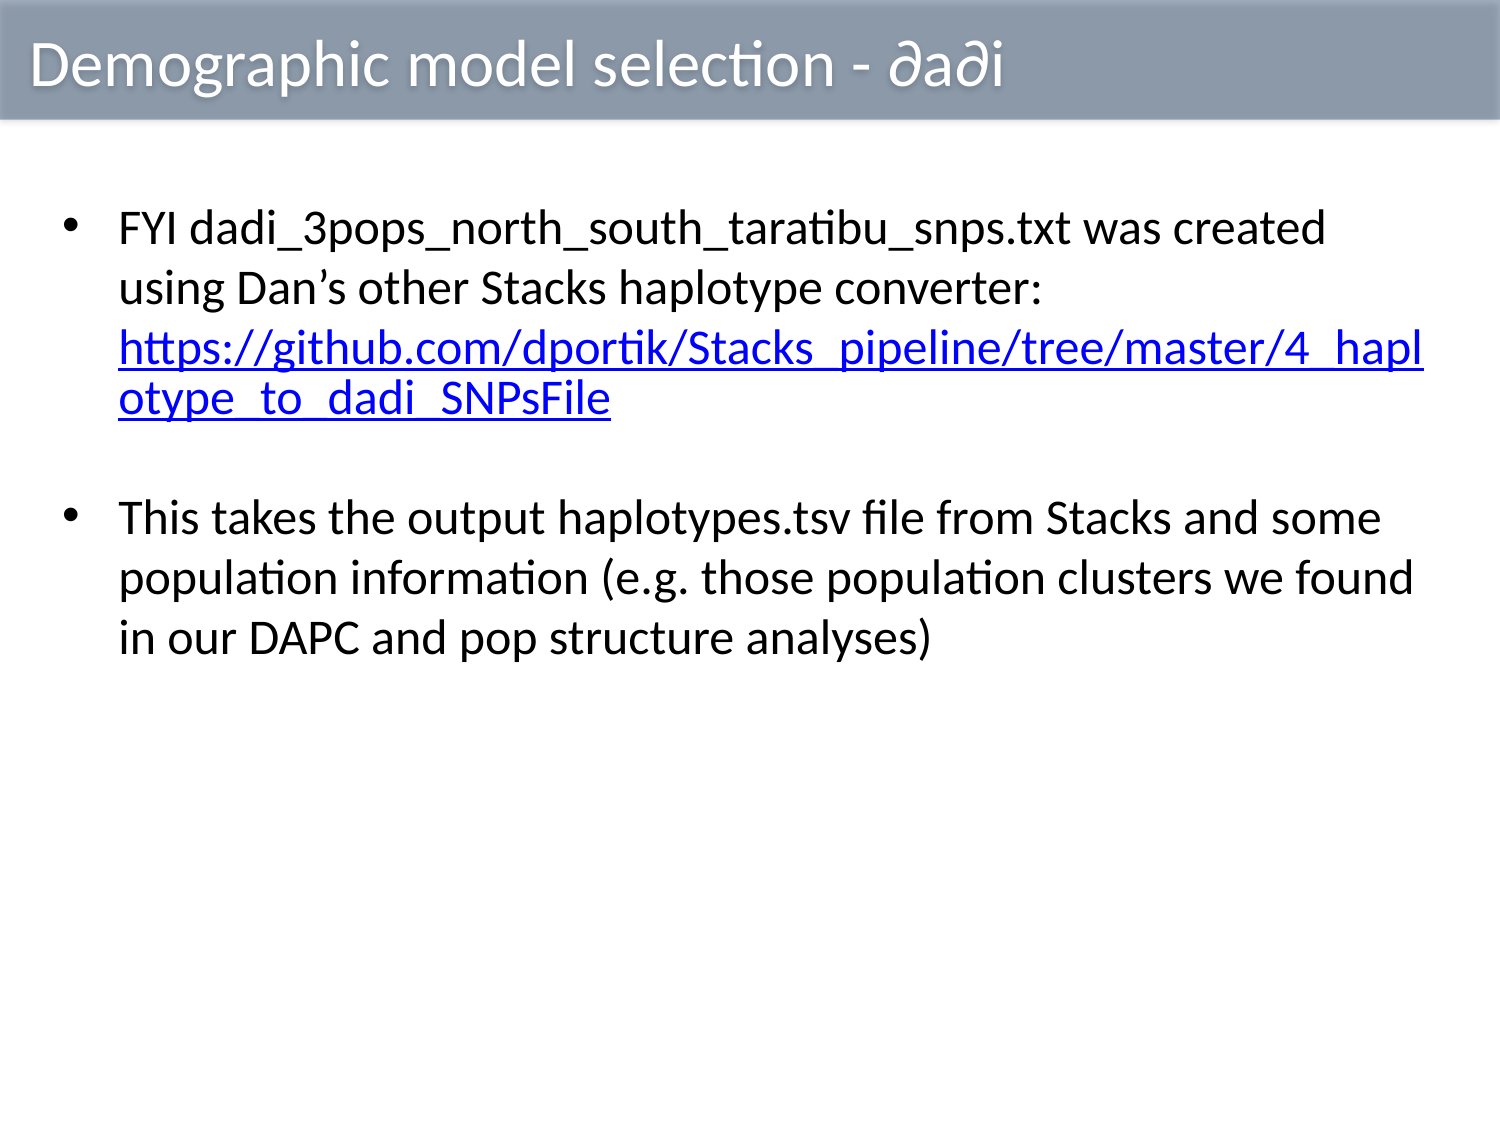

Demographic model selection - ∂a∂i
FYI dadi_3pops_north_south_taratibu_snps.txt was created using Dan’s other Stacks haplotype converter: https://github.com/dportik/Stacks_pipeline/tree/master/4_haplotype_to_dadi_SNPsFile

This takes the output haplotypes.tsv file from Stacks and some population information (e.g. those population clusters we found in our DAPC and pop structure analyses)